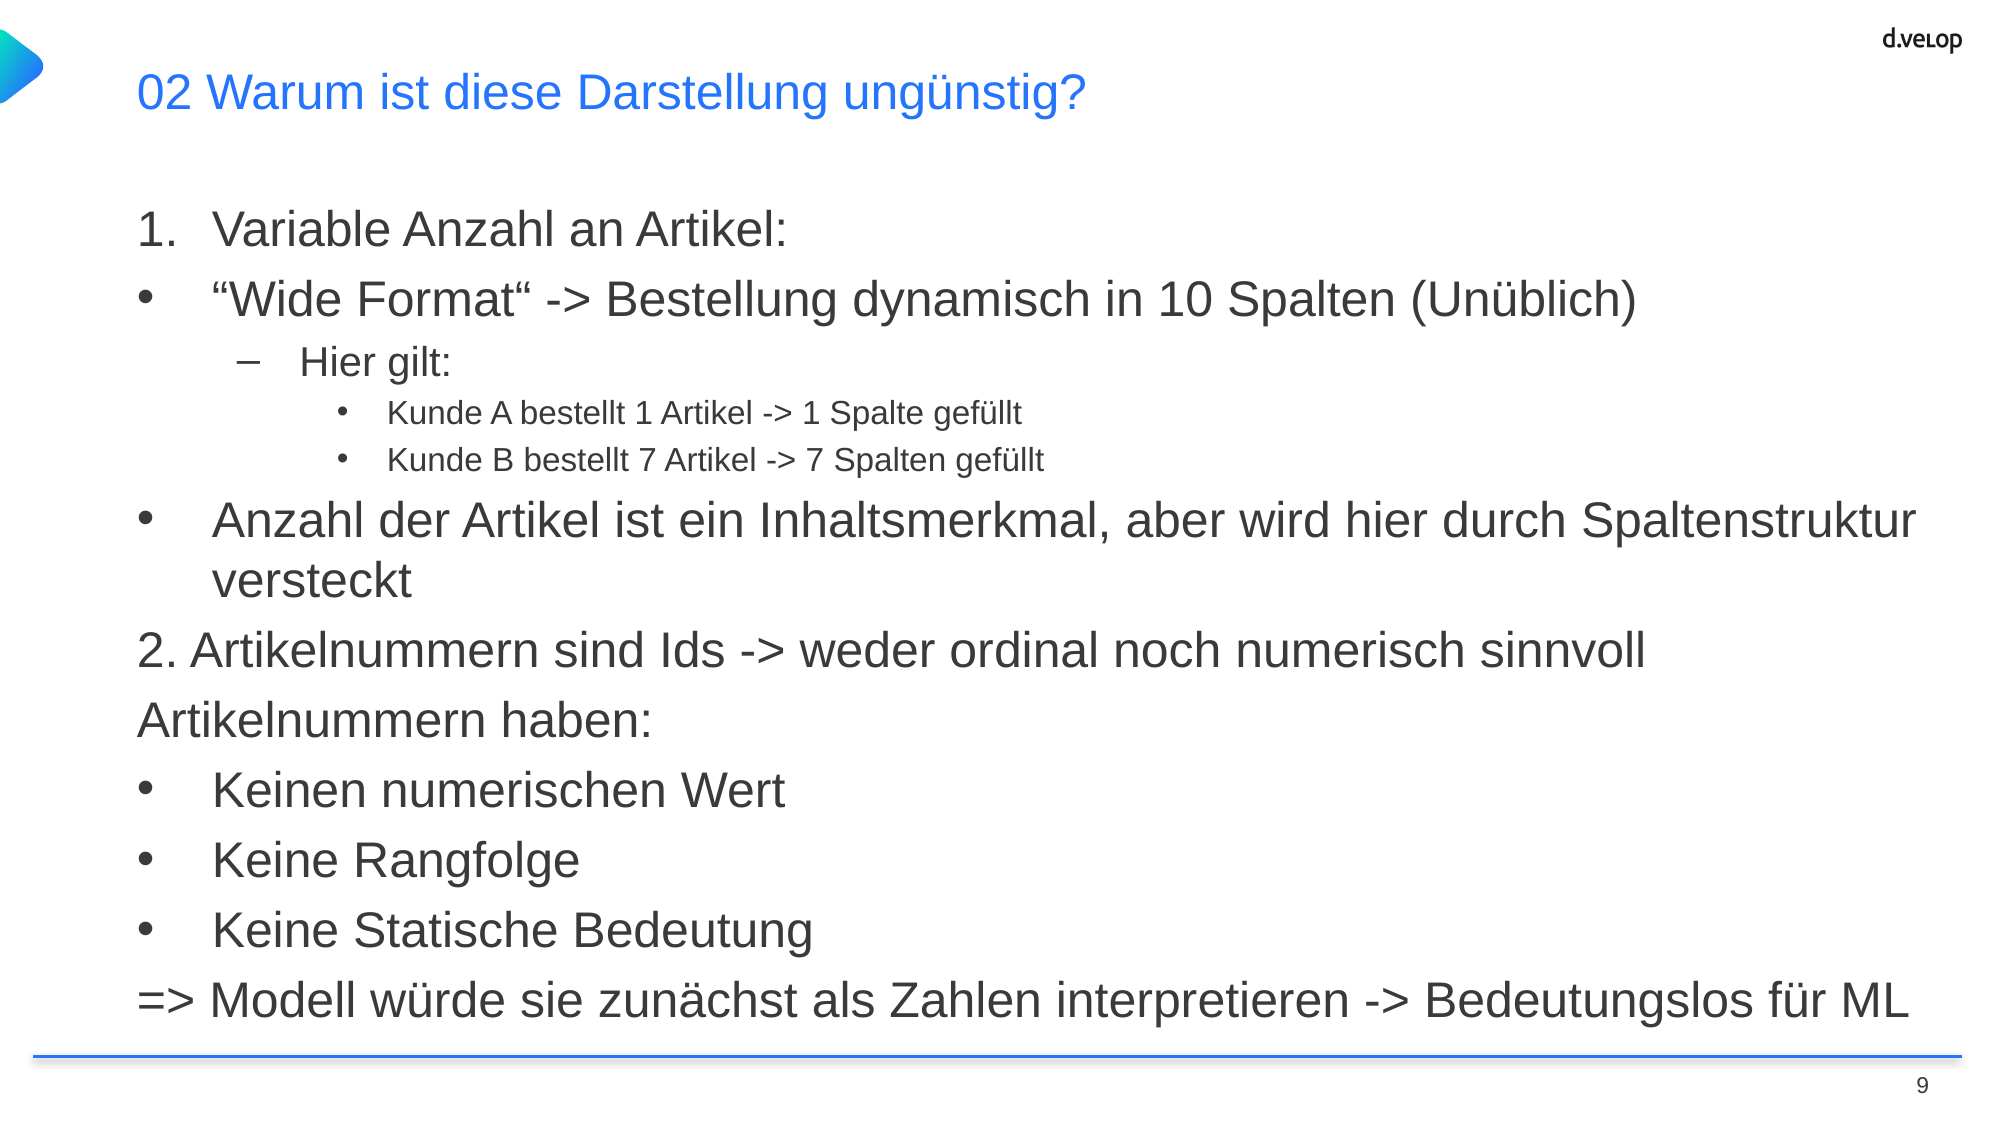

02 Warum ist diese Darstellung ungünstig?

Variable Anzahl an Artikel:
“Wide Format“ -> Bestellung dynamisch in 10 Spalten (Unüblich)
Hier gilt:
Kunde A bestellt 1 Artikel -> 1 Spalte gefüllt
Kunde B bestellt 7 Artikel -> 7 Spalten gefüllt
Anzahl der Artikel ist ein Inhaltsmerkmal, aber wird hier durch Spaltenstruktur versteckt
2. Artikelnummern sind Ids -> weder ordinal noch numerisch sinnvoll
Artikelnummern haben:
Keinen numerischen Wert
Keine Rangfolge
Keine Statische Bedeutung
=> Modell würde sie zunächst als Zahlen interpretieren -> Bedeutungslos für ML